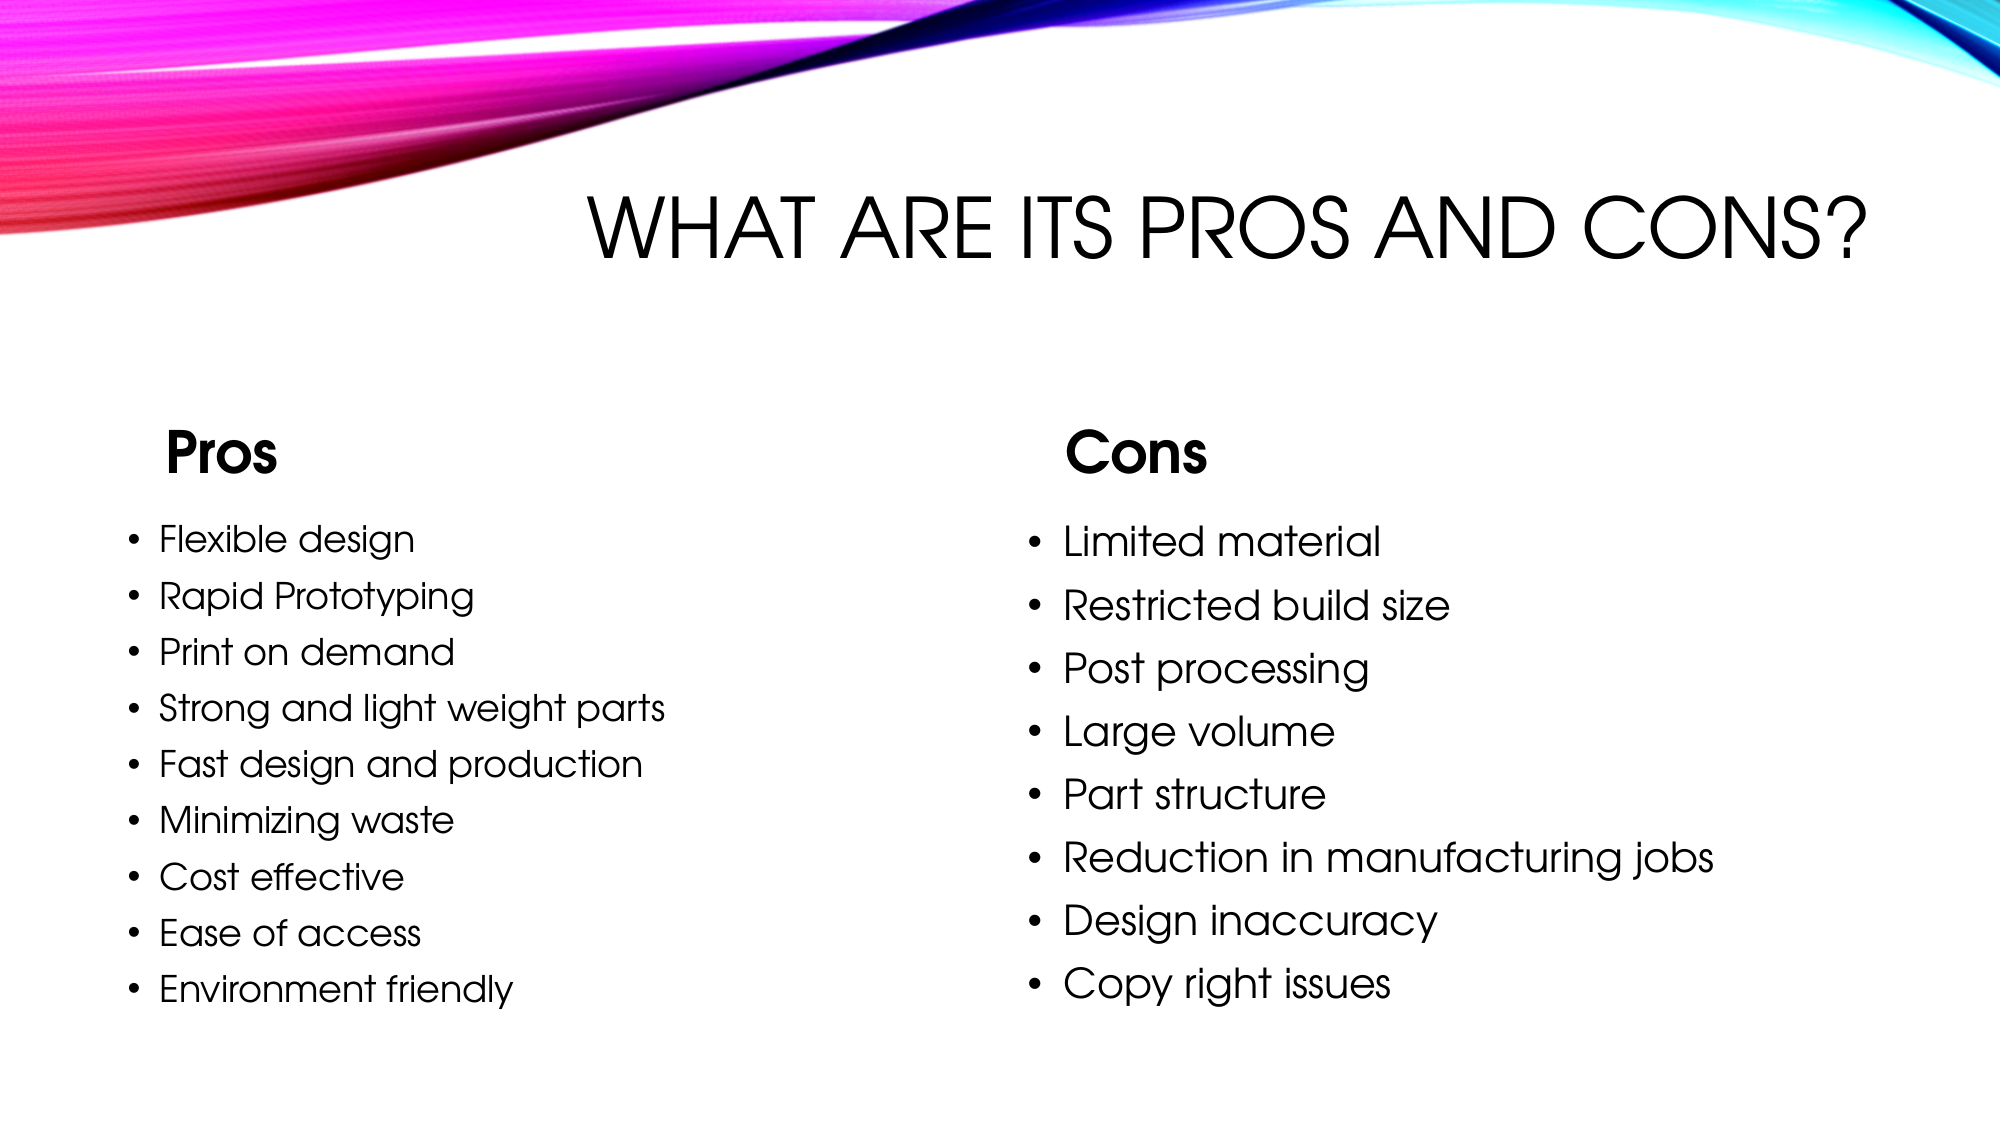

# What are its pros and cons?
Pros
Cons
Flexible design
Rapid Prototyping
Print on demand
Strong and light weight parts
Fast design and production
Minimizing waste
Cost effective
Ease of access
Environment friendly

Limited material
Restricted build size
Post processing
Large volume
Part structure
Reduction in manufacturing jobs
Design inaccuracy
Copy right issues